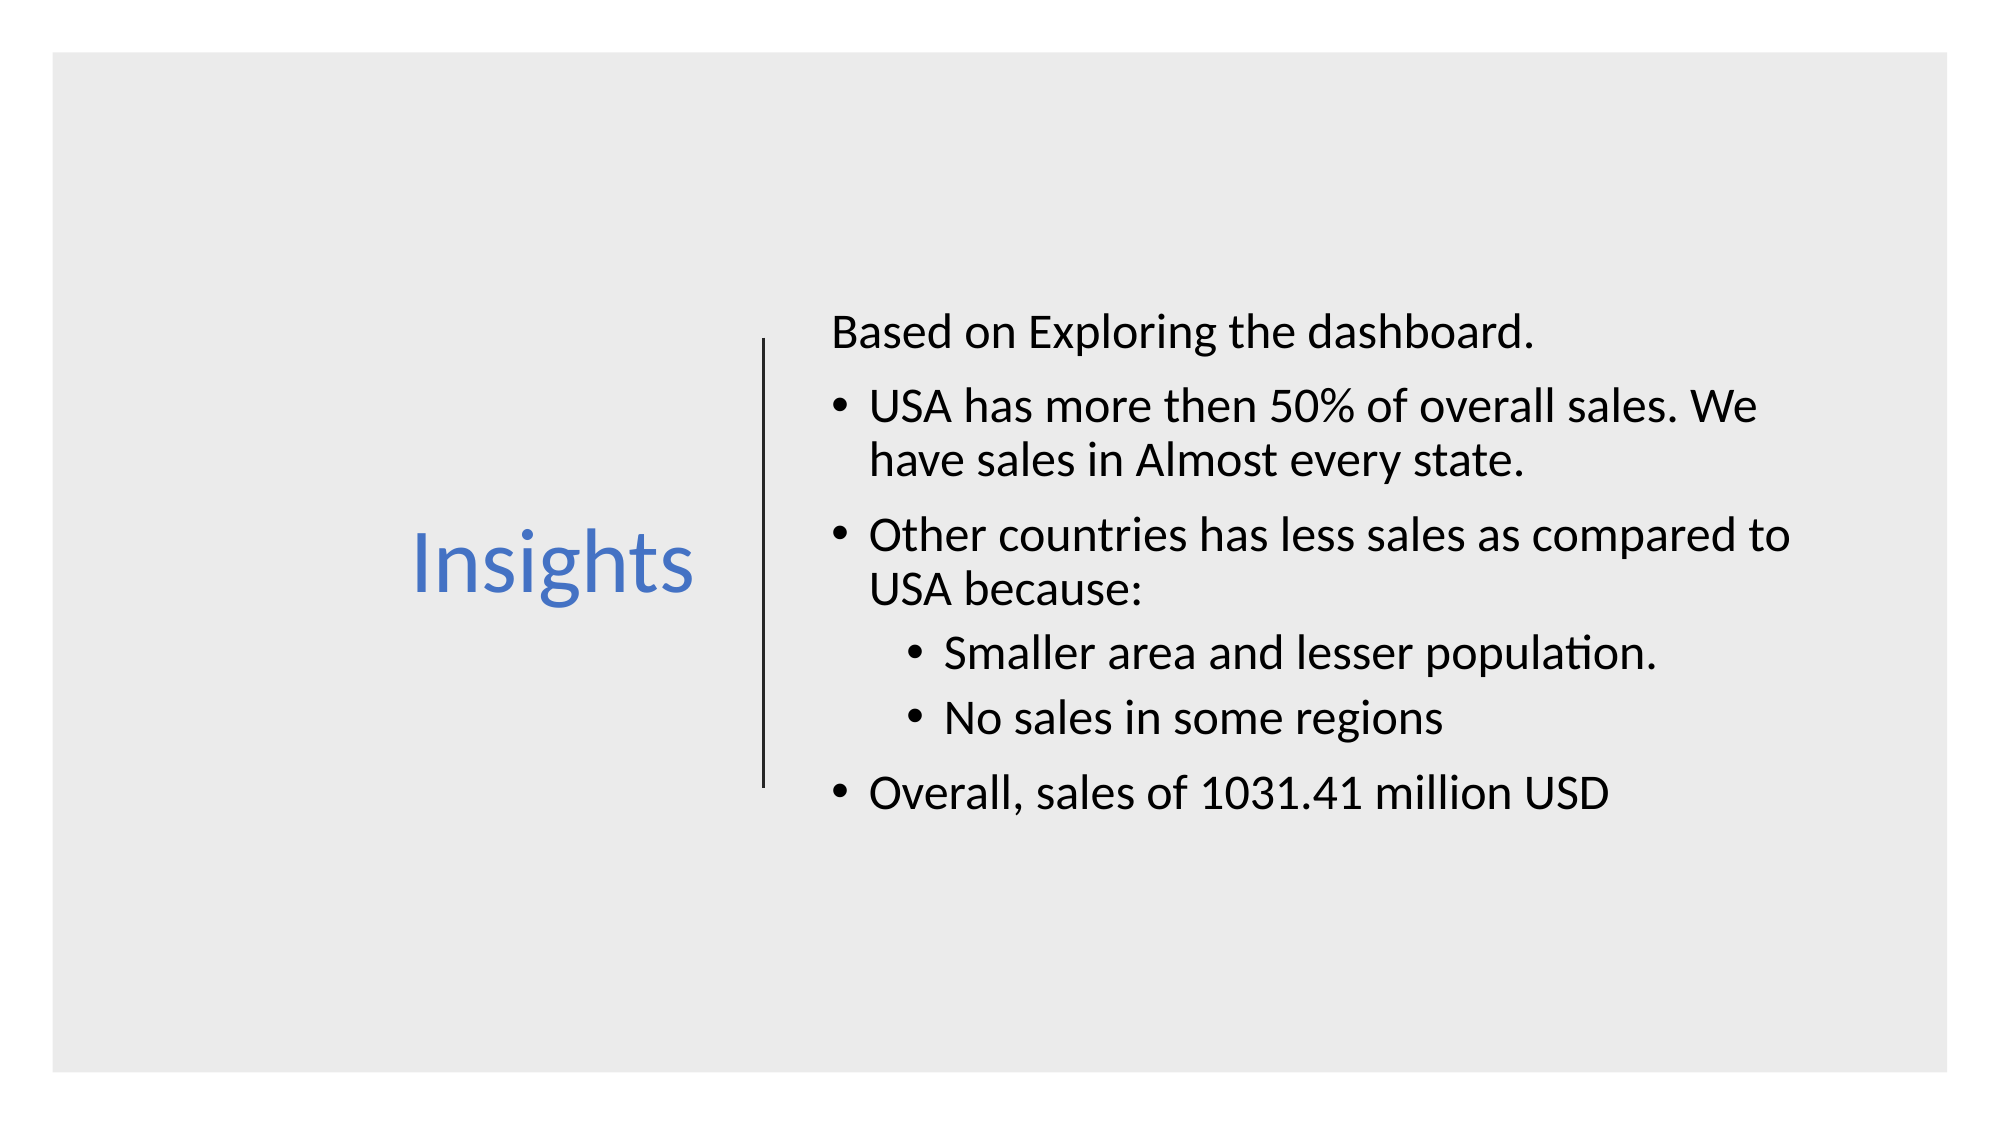

# Insights
Based on Exploring the dashboard.
USA has more then 50% of overall sales. We have sales in Almost every state.
Other countries has less sales as compared to USA because:
Smaller area and lesser population.
No sales in some regions
Overall, sales of 1031.41 million USD